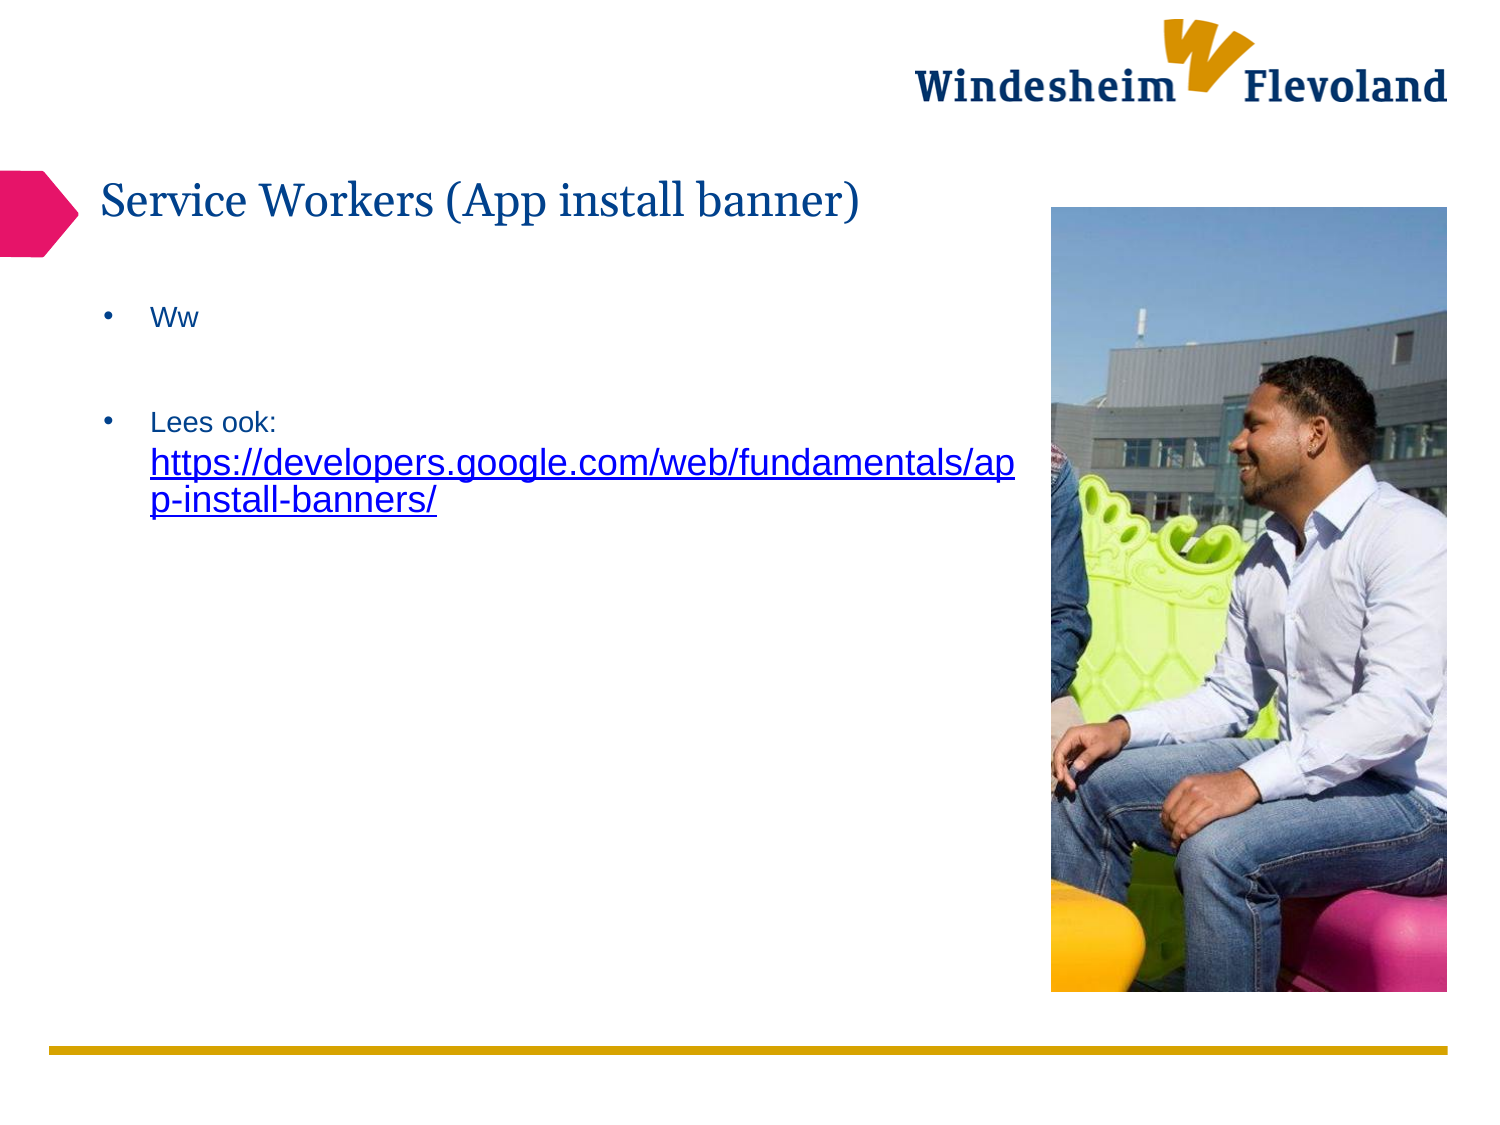

# Service Workers (App install banner)
Ww

Lees ook:
https://developers.google.com/web/fundamentals/app-install-banners/